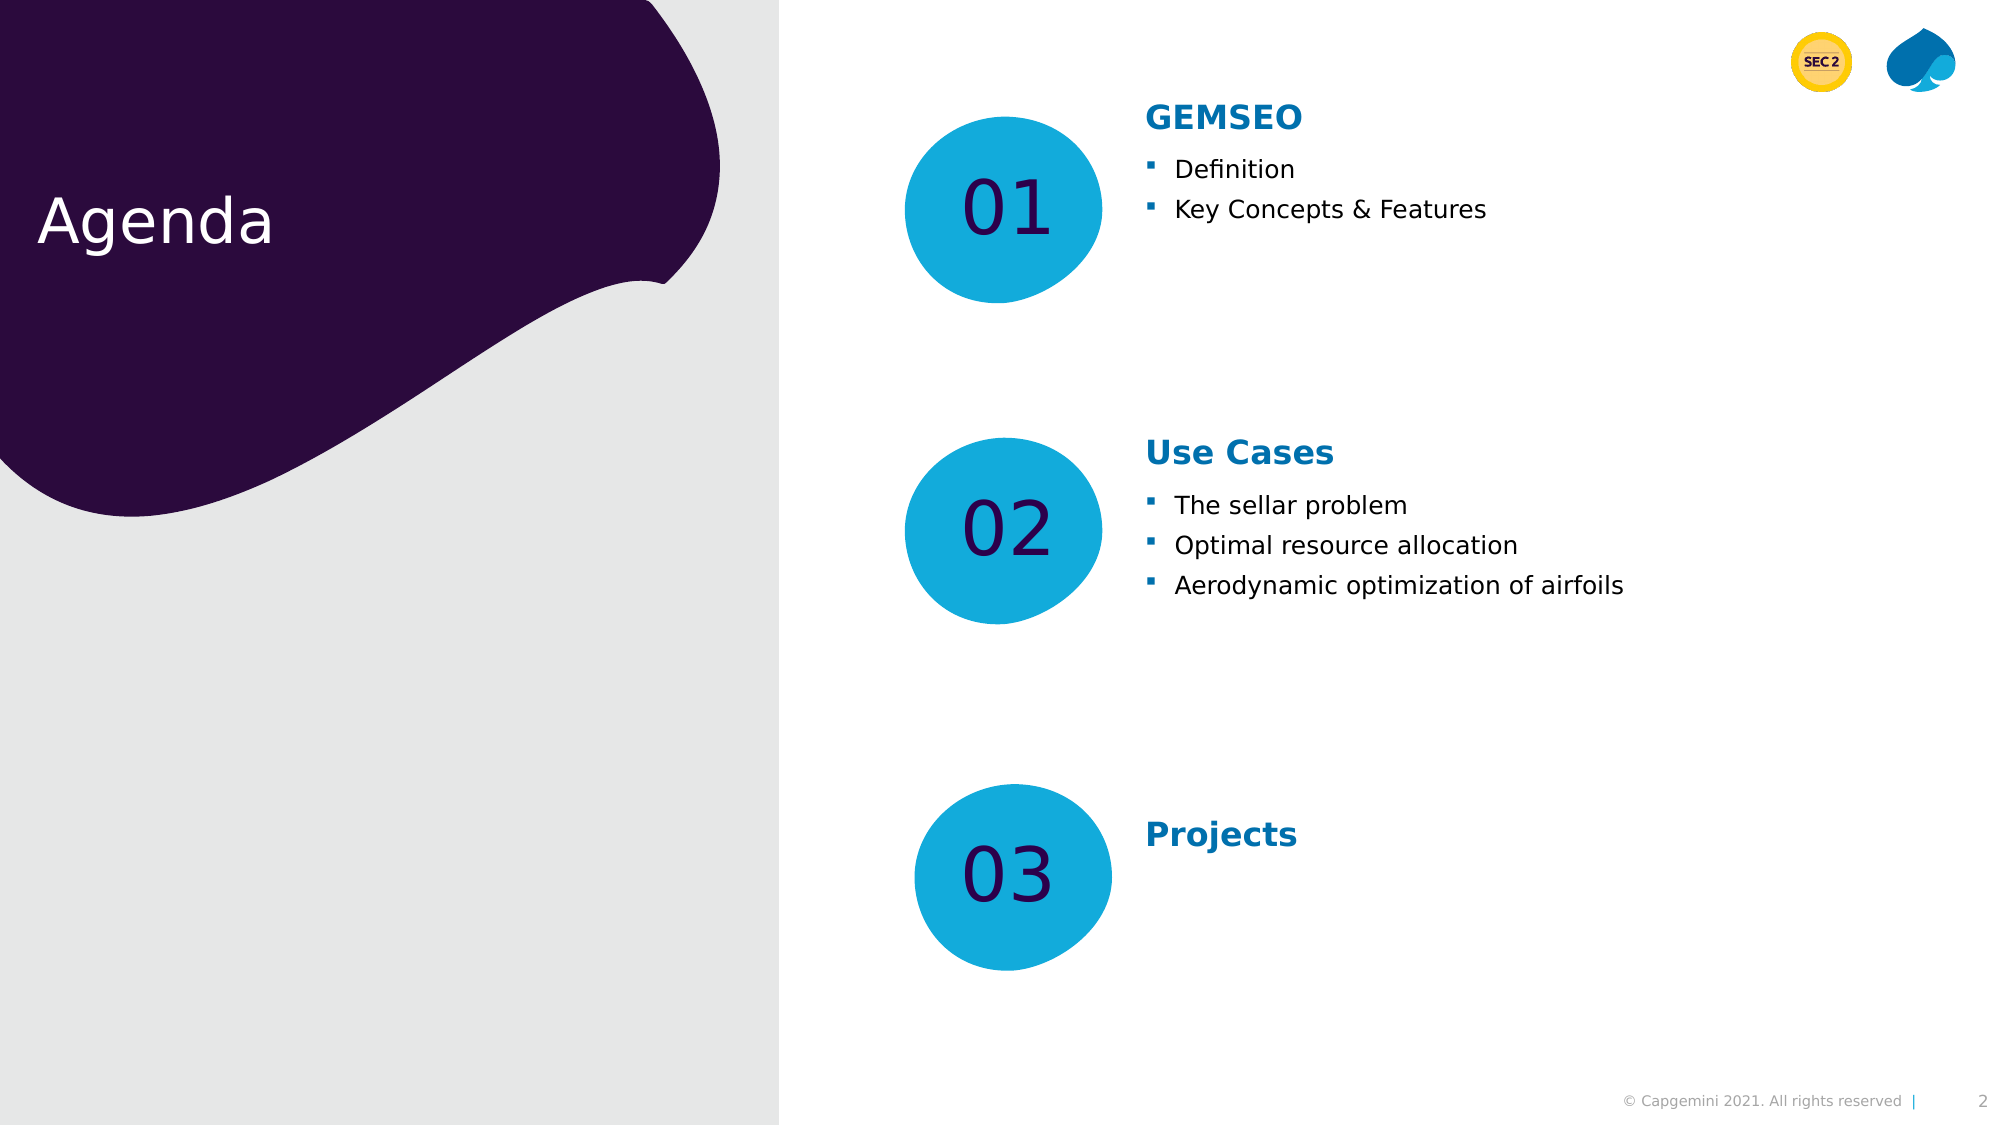

# Agenda
GEMSEO

Definition
Key Concepts & Features

01
Use Cases

The sellar problem
Optimal resource allocation
Aerodynamic optimization of airfoils

02

Projects
03